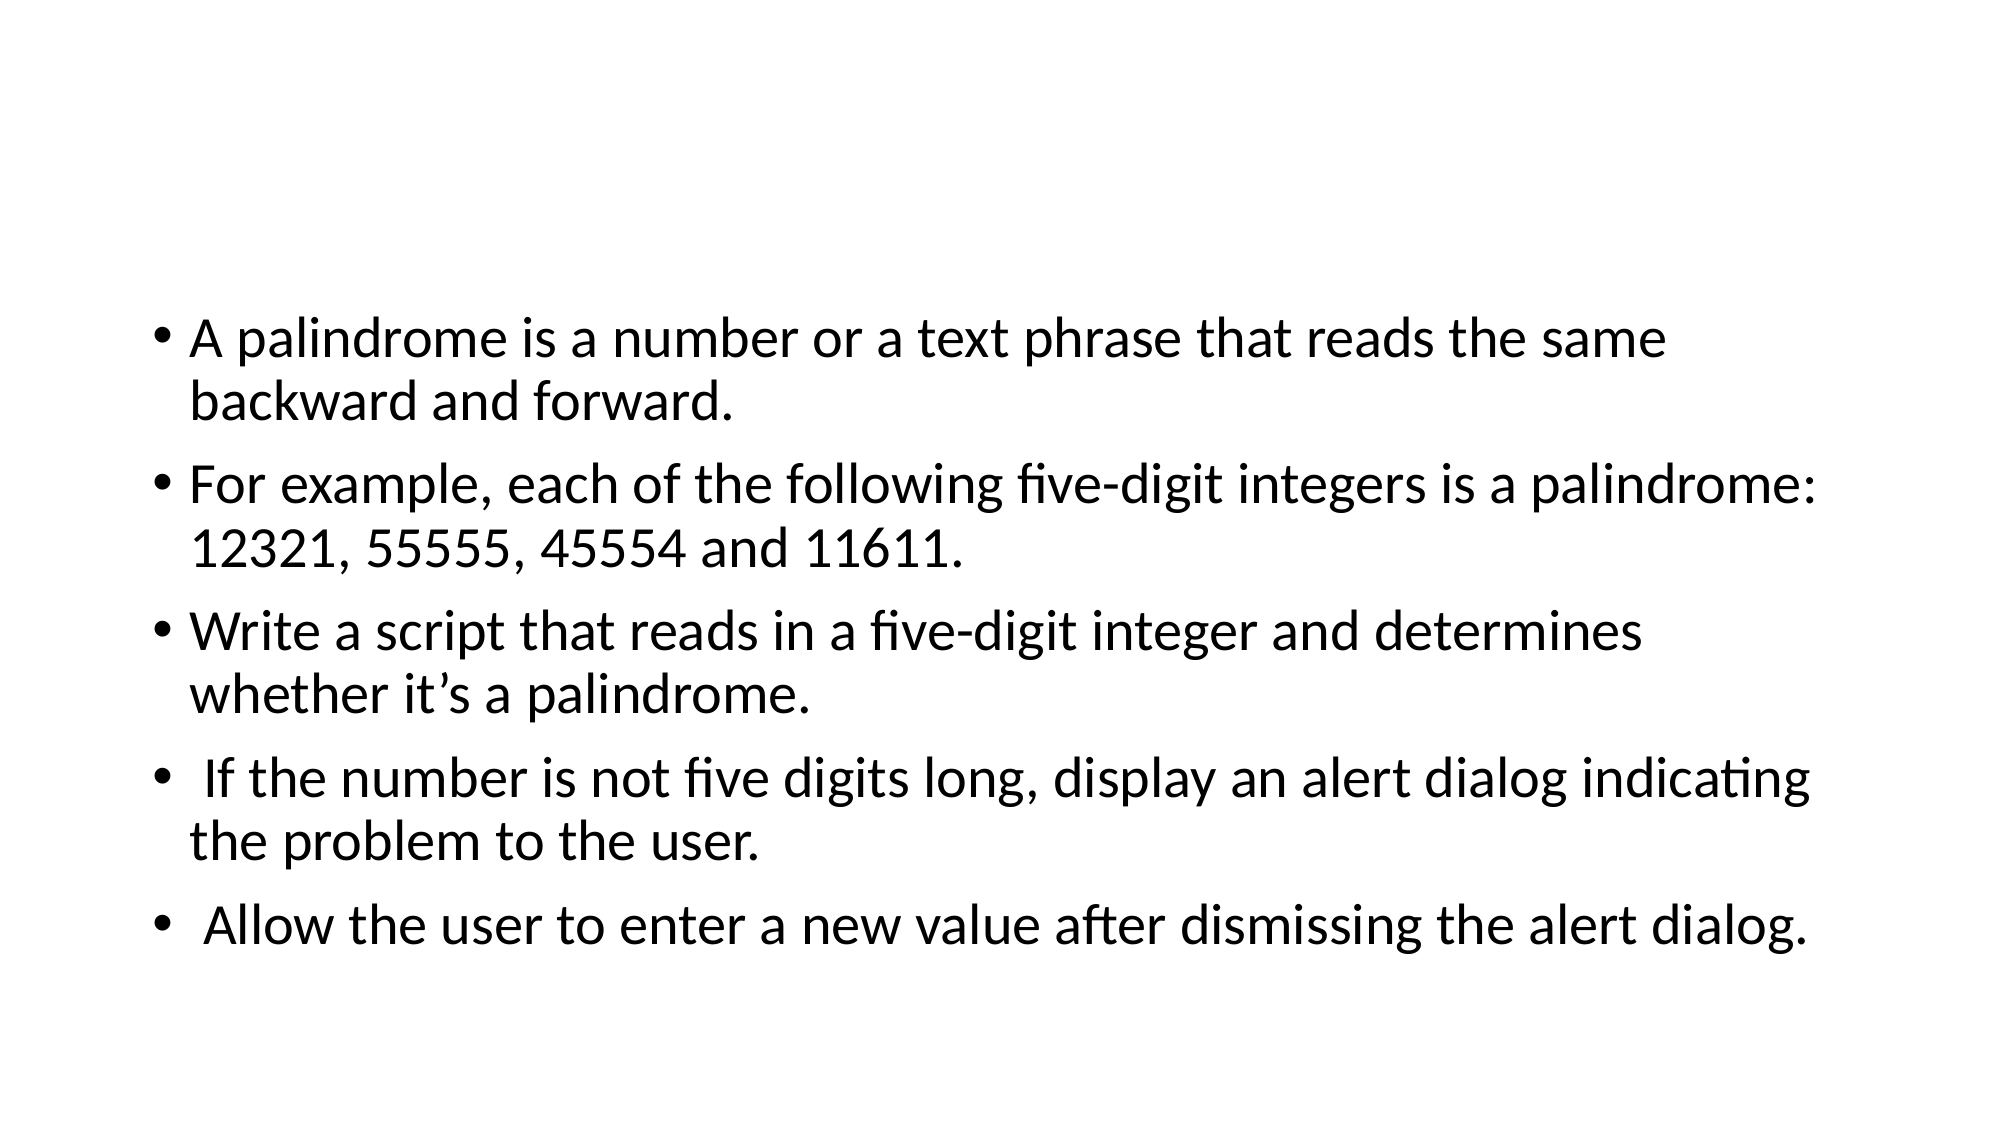

#
A palindrome is a number or a text phrase that reads the same backward and forward.
For example, each of the following five-digit integers is a palindrome: 12321, 55555, 45554 and 11611.
Write a script that reads in a five-digit integer and determines whether it’s a palindrome.
 If the number is not five digits long, display an alert dialog indicating the problem to the user.
 Allow the user to enter a new value after dismissing the alert dialog.